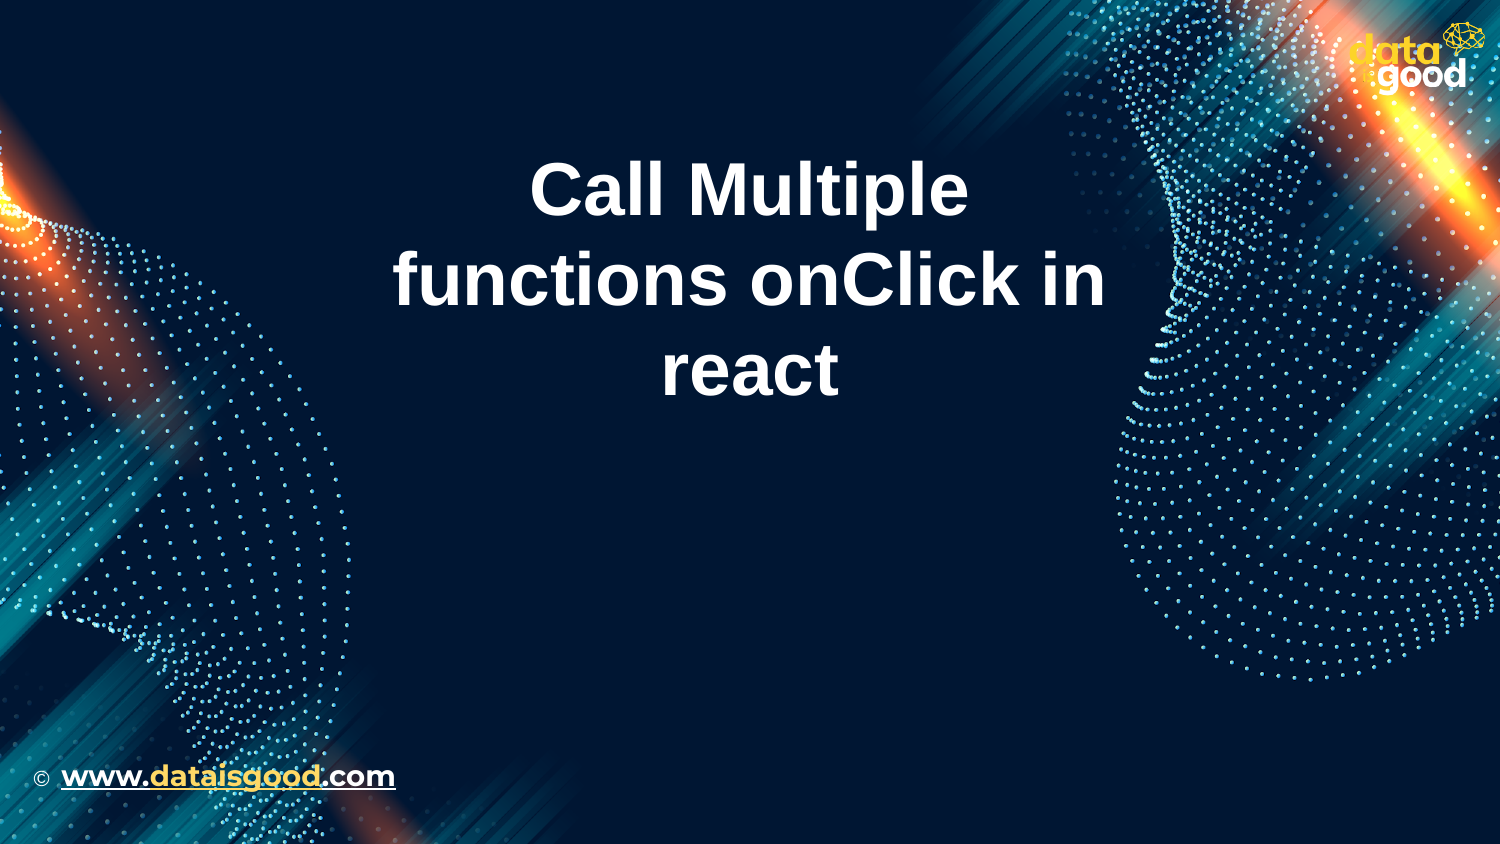

# Call Multiple functions onClick in react